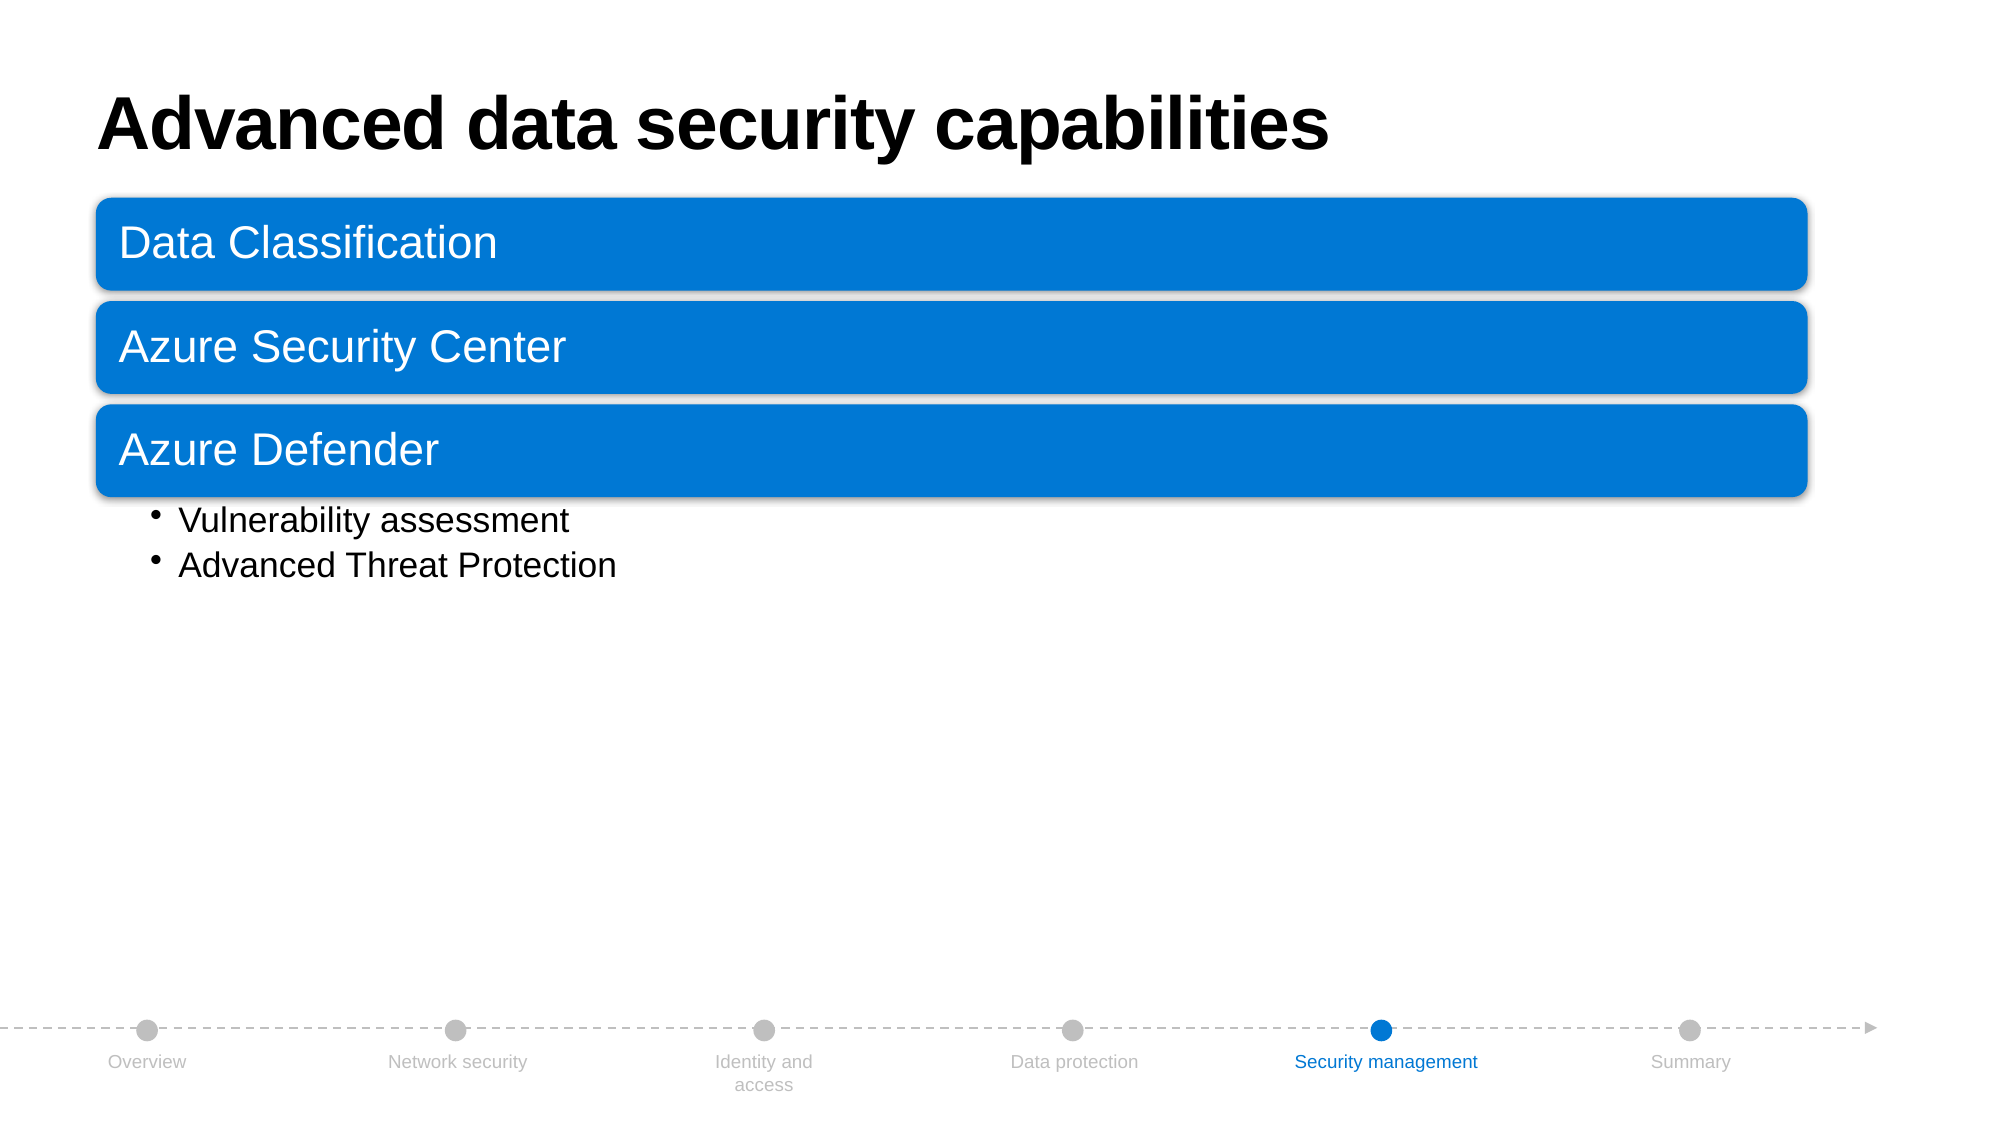

# Advanced data security capabilities
Data Classification
Azure Security Center
Azure Defender
Vulnerability assessment
Advanced Threat Protection

Network security
Identity and access
Data protection
Security management
Summary
Overview